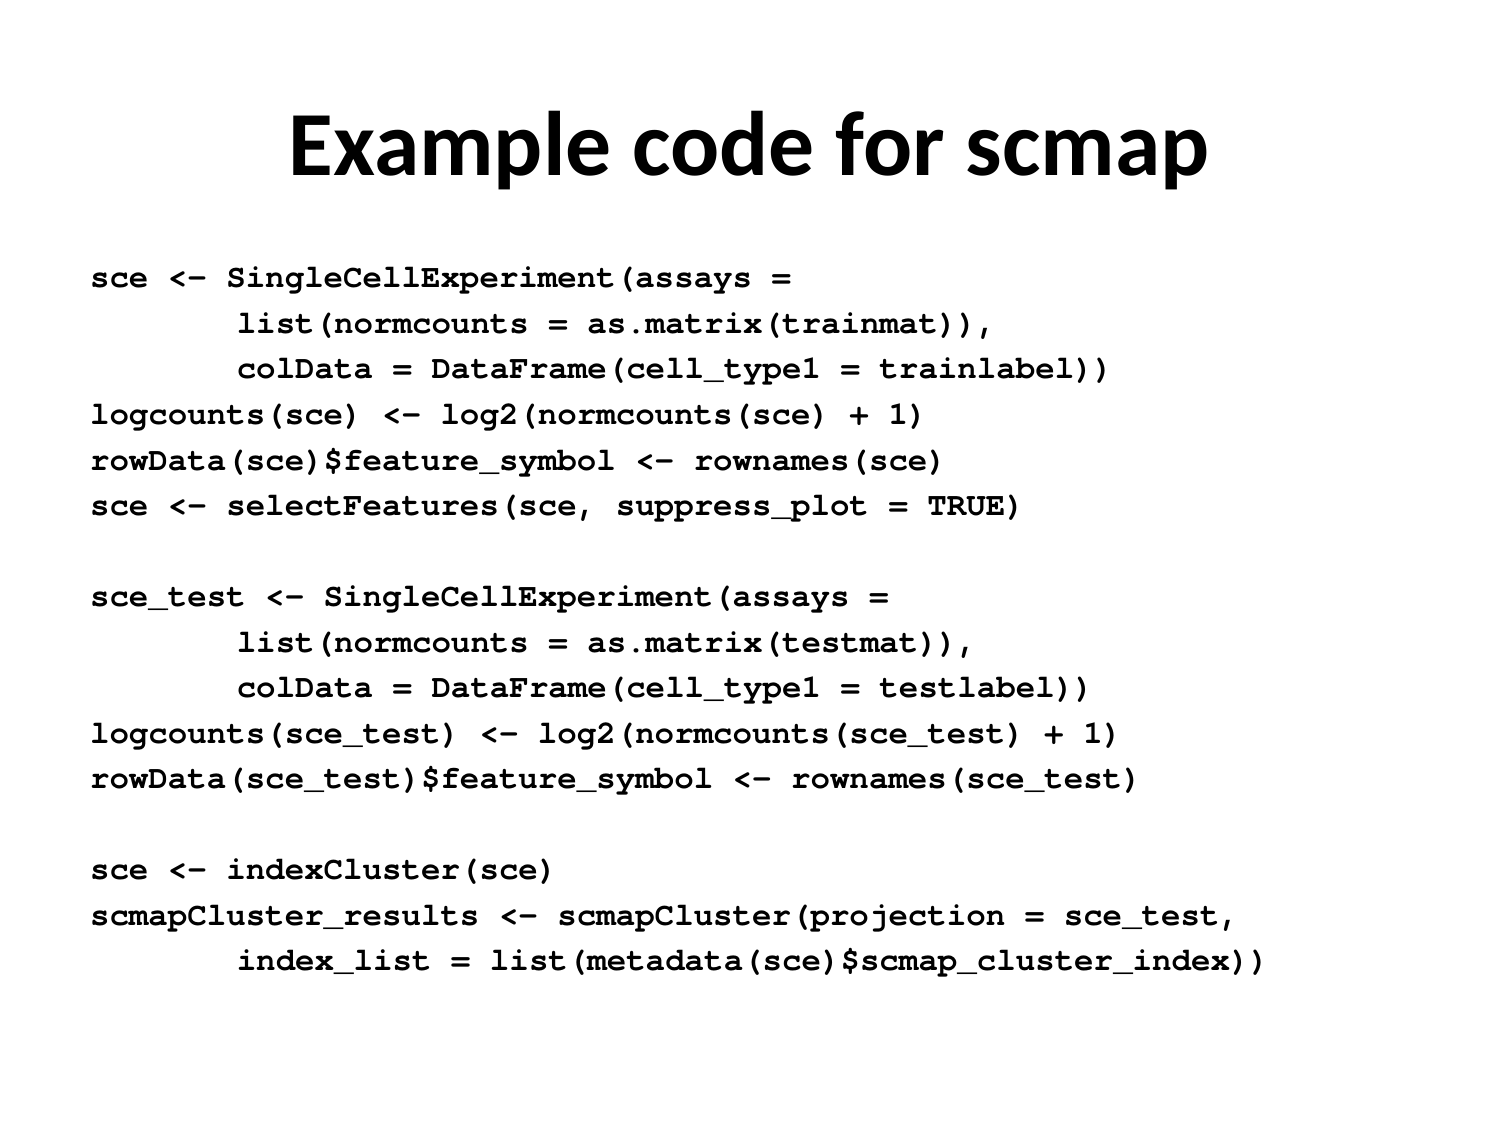

# Example code for scmap
sce <- SingleCellExperiment(assays =
	list(normcounts = as.matrix(trainmat)),
	colData = DataFrame(cell_type1 = trainlabel))
logcounts(sce) <- log2(normcounts(sce) + 1)
rowData(sce)$feature_symbol <- rownames(sce)
sce <- selectFeatures(sce, suppress_plot = TRUE)

sce_test <- SingleCellExperiment(assays =
	list(normcounts = as.matrix(testmat)),
	colData = DataFrame(cell_type1 = testlabel))
logcounts(sce_test) <- log2(normcounts(sce_test) + 1)
rowData(sce_test)$feature_symbol <- rownames(sce_test)

sce <- indexCluster(sce)
scmapCluster_results <- scmapCluster(projection = sce_test,
		index_list = list(metadata(sce)$scmap_cluster_index))